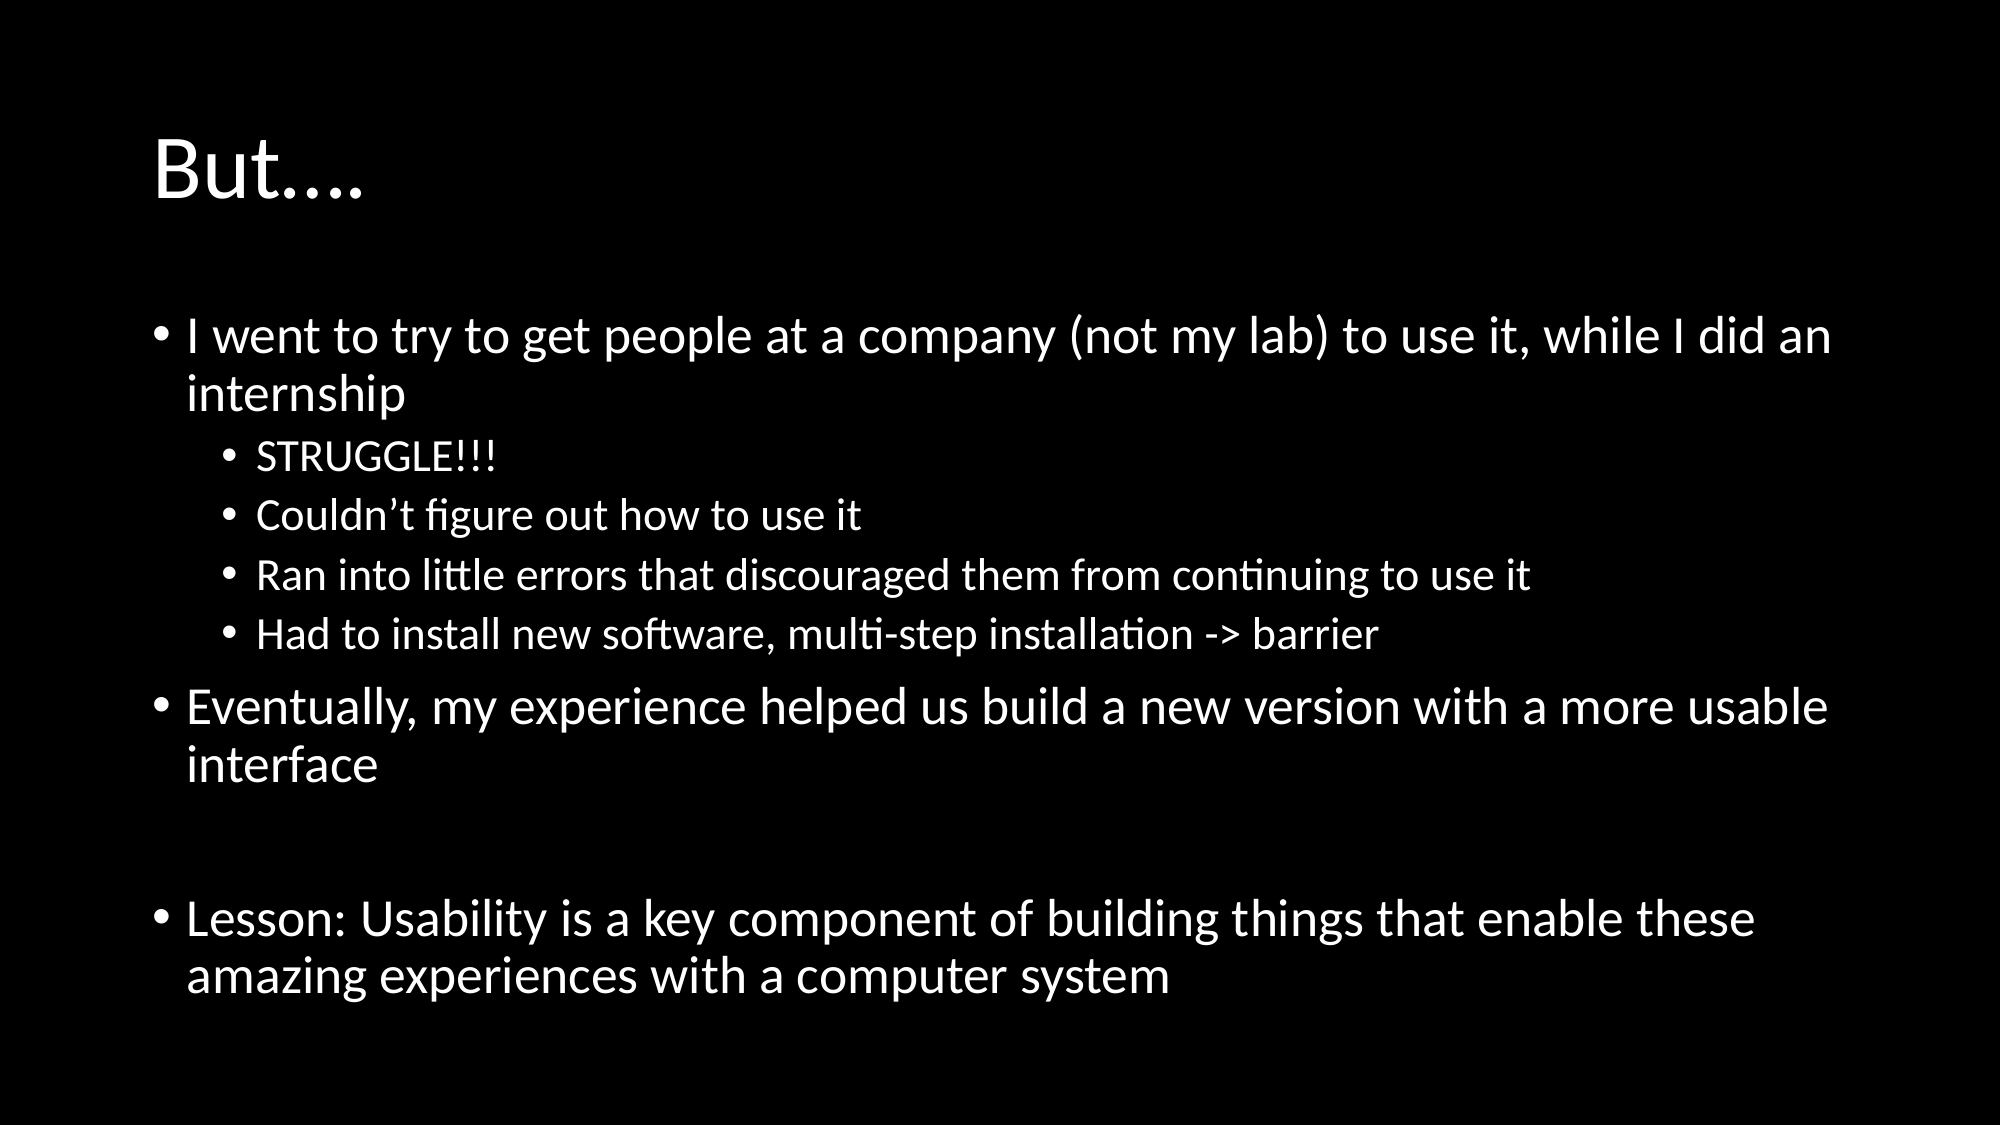

# But….
I went to try to get people at a company (not my lab) to use it, while I did an internship
STRUGGLE!!!
Couldn’t figure out how to use it
Ran into little errors that discouraged them from continuing to use it
Had to install new software, multi-step installation -> barrier
Eventually, my experience helped us build a new version with a more usable interface

Lesson: Usability is a key component of building things that enable these amazing experiences with a computer system